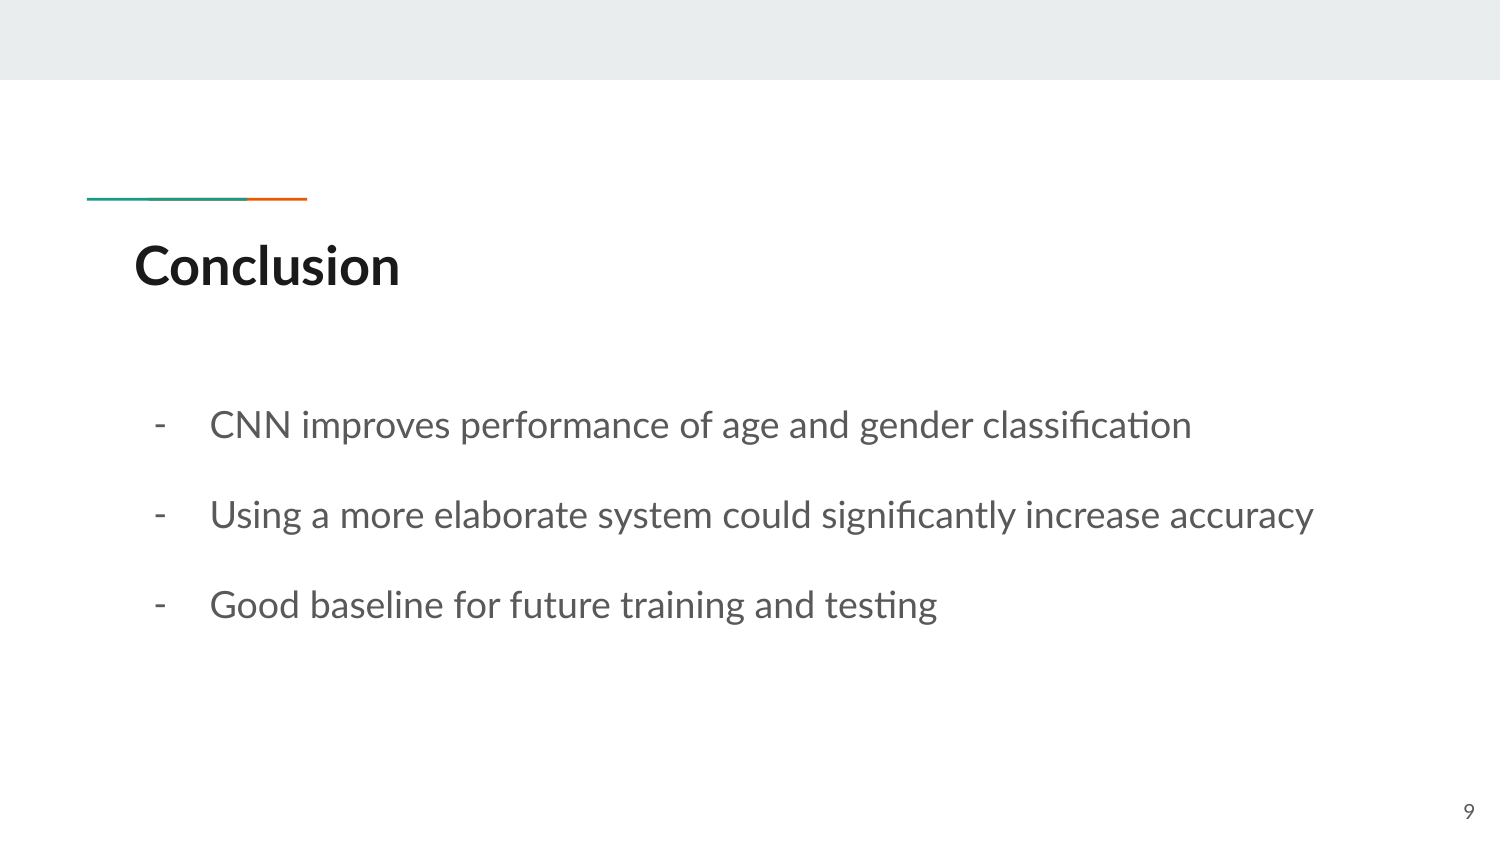

# Conclusion
CNN improves performance of age and gender classification
Using a more elaborate system could significantly increase accuracy
Good baseline for future training and testing

9